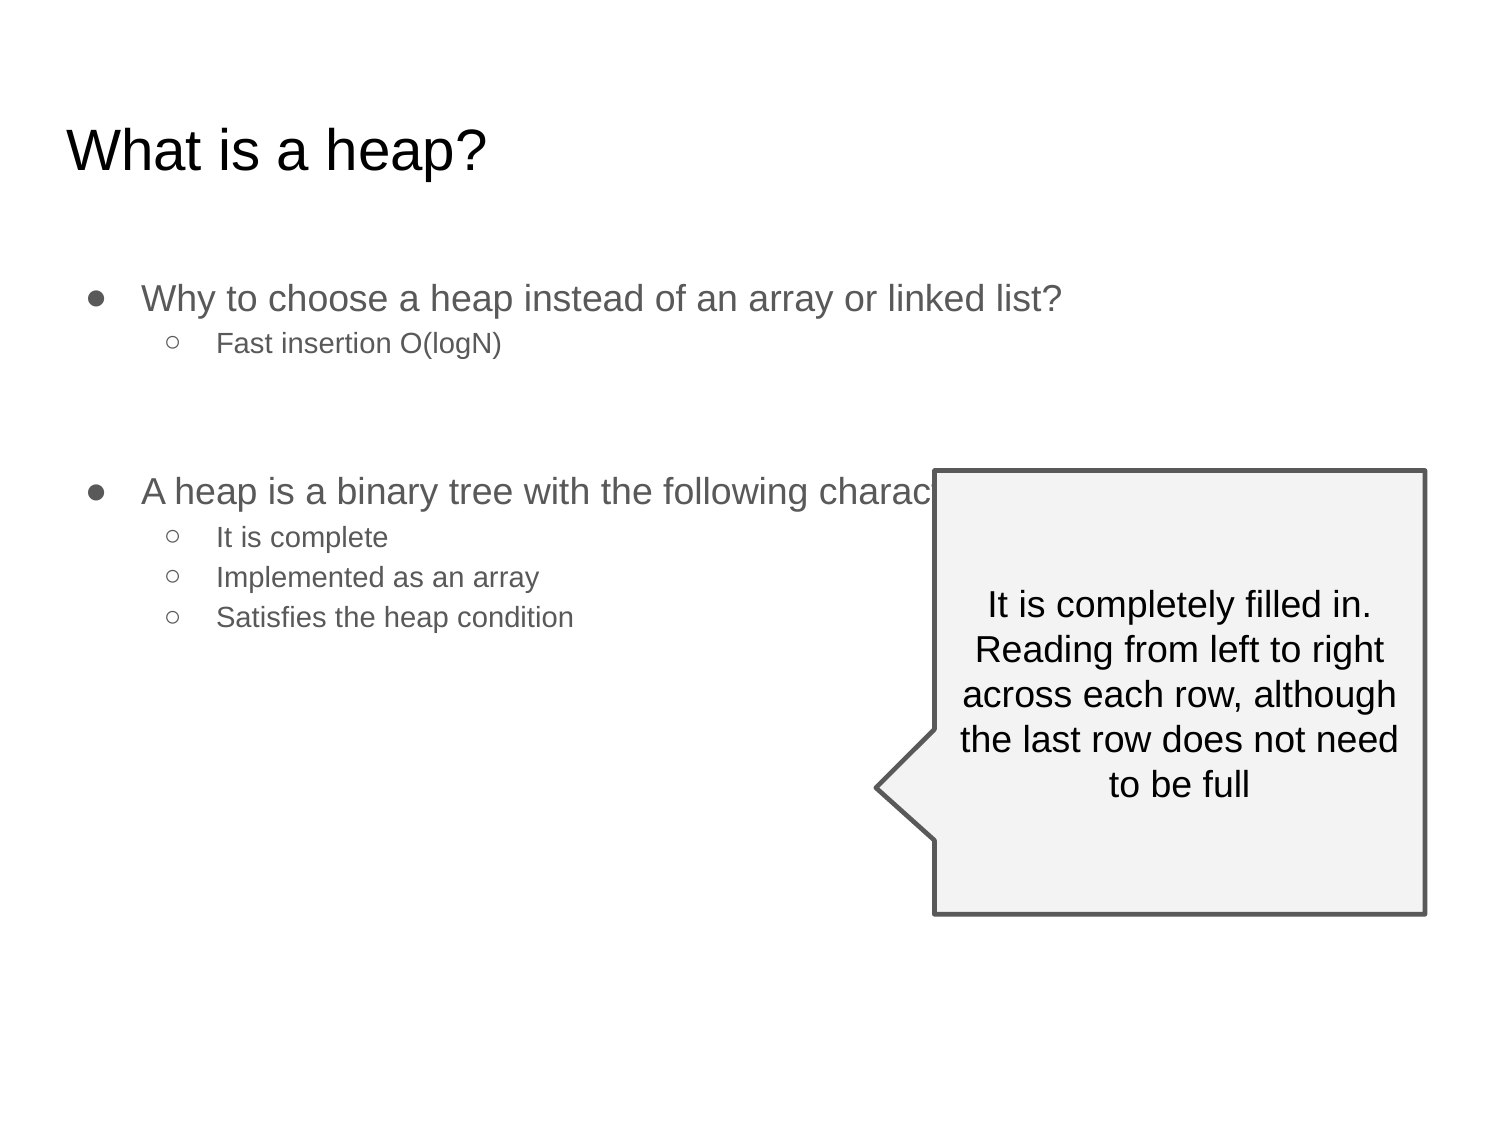

# What is a heap?
Why to choose a heap instead of an array or linked list?
Fast insertion O(logN)

A heap is a binary tree with the following characteristics
It is complete
Implemented as an array
Satisfies the heap condition
It is completely filled in. Reading from left to right across each row, although the last row does not need to be full